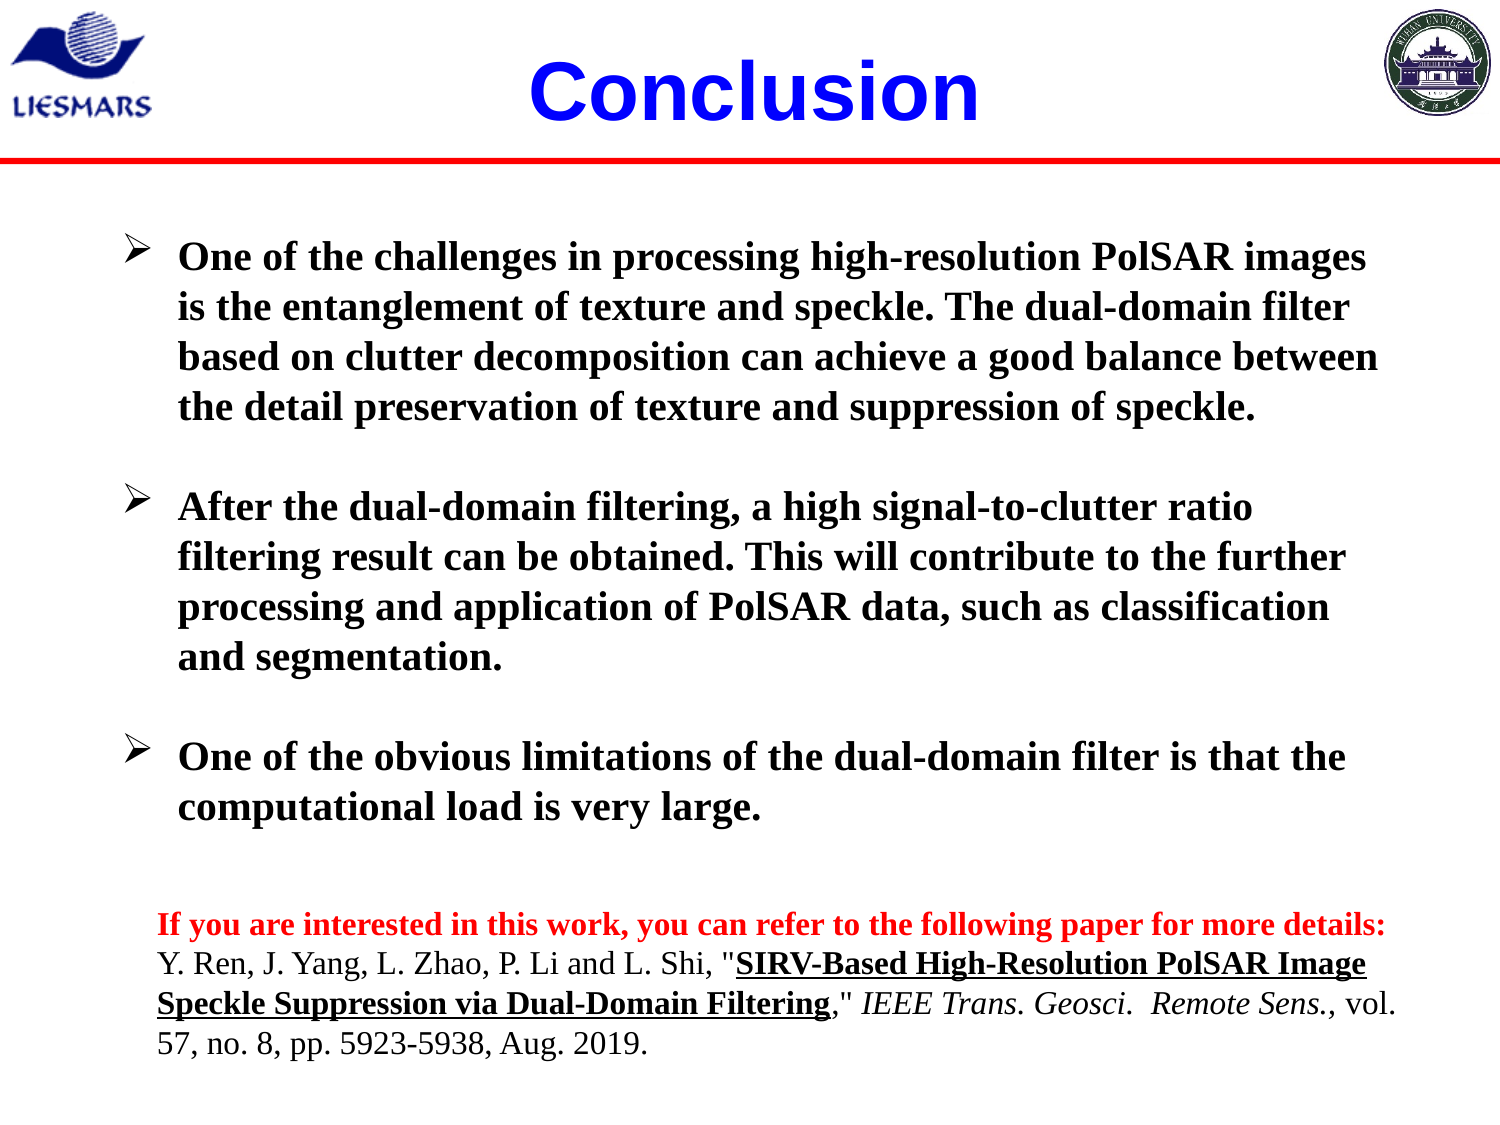

# Conclusion
One of the challenges in processing high-resolution PolSAR images is the entanglement of texture and speckle. The dual-domain filter based on clutter decomposition can achieve a good balance between the detail preservation of texture and suppression of speckle.

After the dual-domain filtering, a high signal-to-clutter ratio filtering result can be obtained. This will contribute to the further processing and application of PolSAR data, such as classification and segmentation.

One of the obvious limitations of the dual-domain filter is that the computational load is very large.
If you are interested in this work, you can refer to the following paper for more details:
Y. Ren, J. Yang, L. Zhao, P. Li and L. Shi, "SIRV-Based High-Resolution PolSAR Image Speckle Suppression via Dual-Domain Filtering," IEEE Trans. Geosci.  Remote Sens., vol. 57, no. 8, pp. 5923-5938, Aug. 2019.